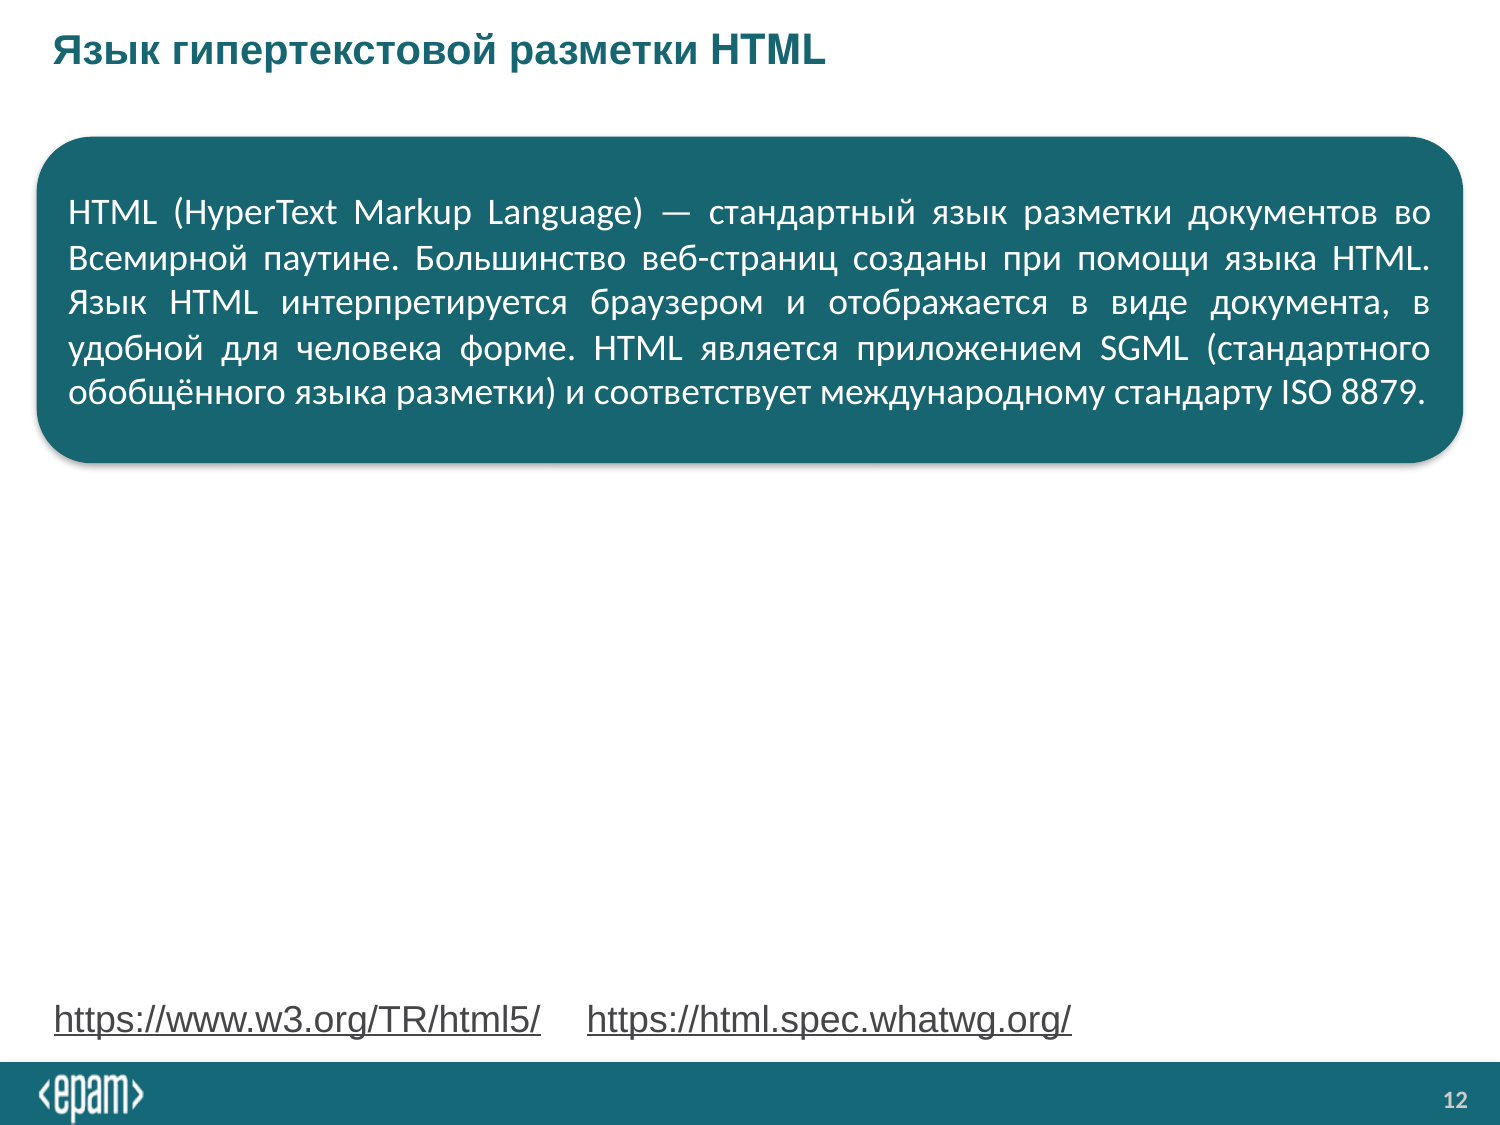

# Язык гипертекстовой разметки HTML
HTML (HyperText Markup Language) — стандартный язык разметки документов во Всемирной паутине. Большинство веб-страниц созданы при помощи языка HTML. Язык HTML интерпретируется браузером и отображается в виде документа, в удобной для человека форме. HTML является приложением SGML (стандартного обобщённого языка разметки) и соответствует международному стандарту ISO 8879.
https://www.w3.org/TR/html5/
https://html.spec.whatwg.org/